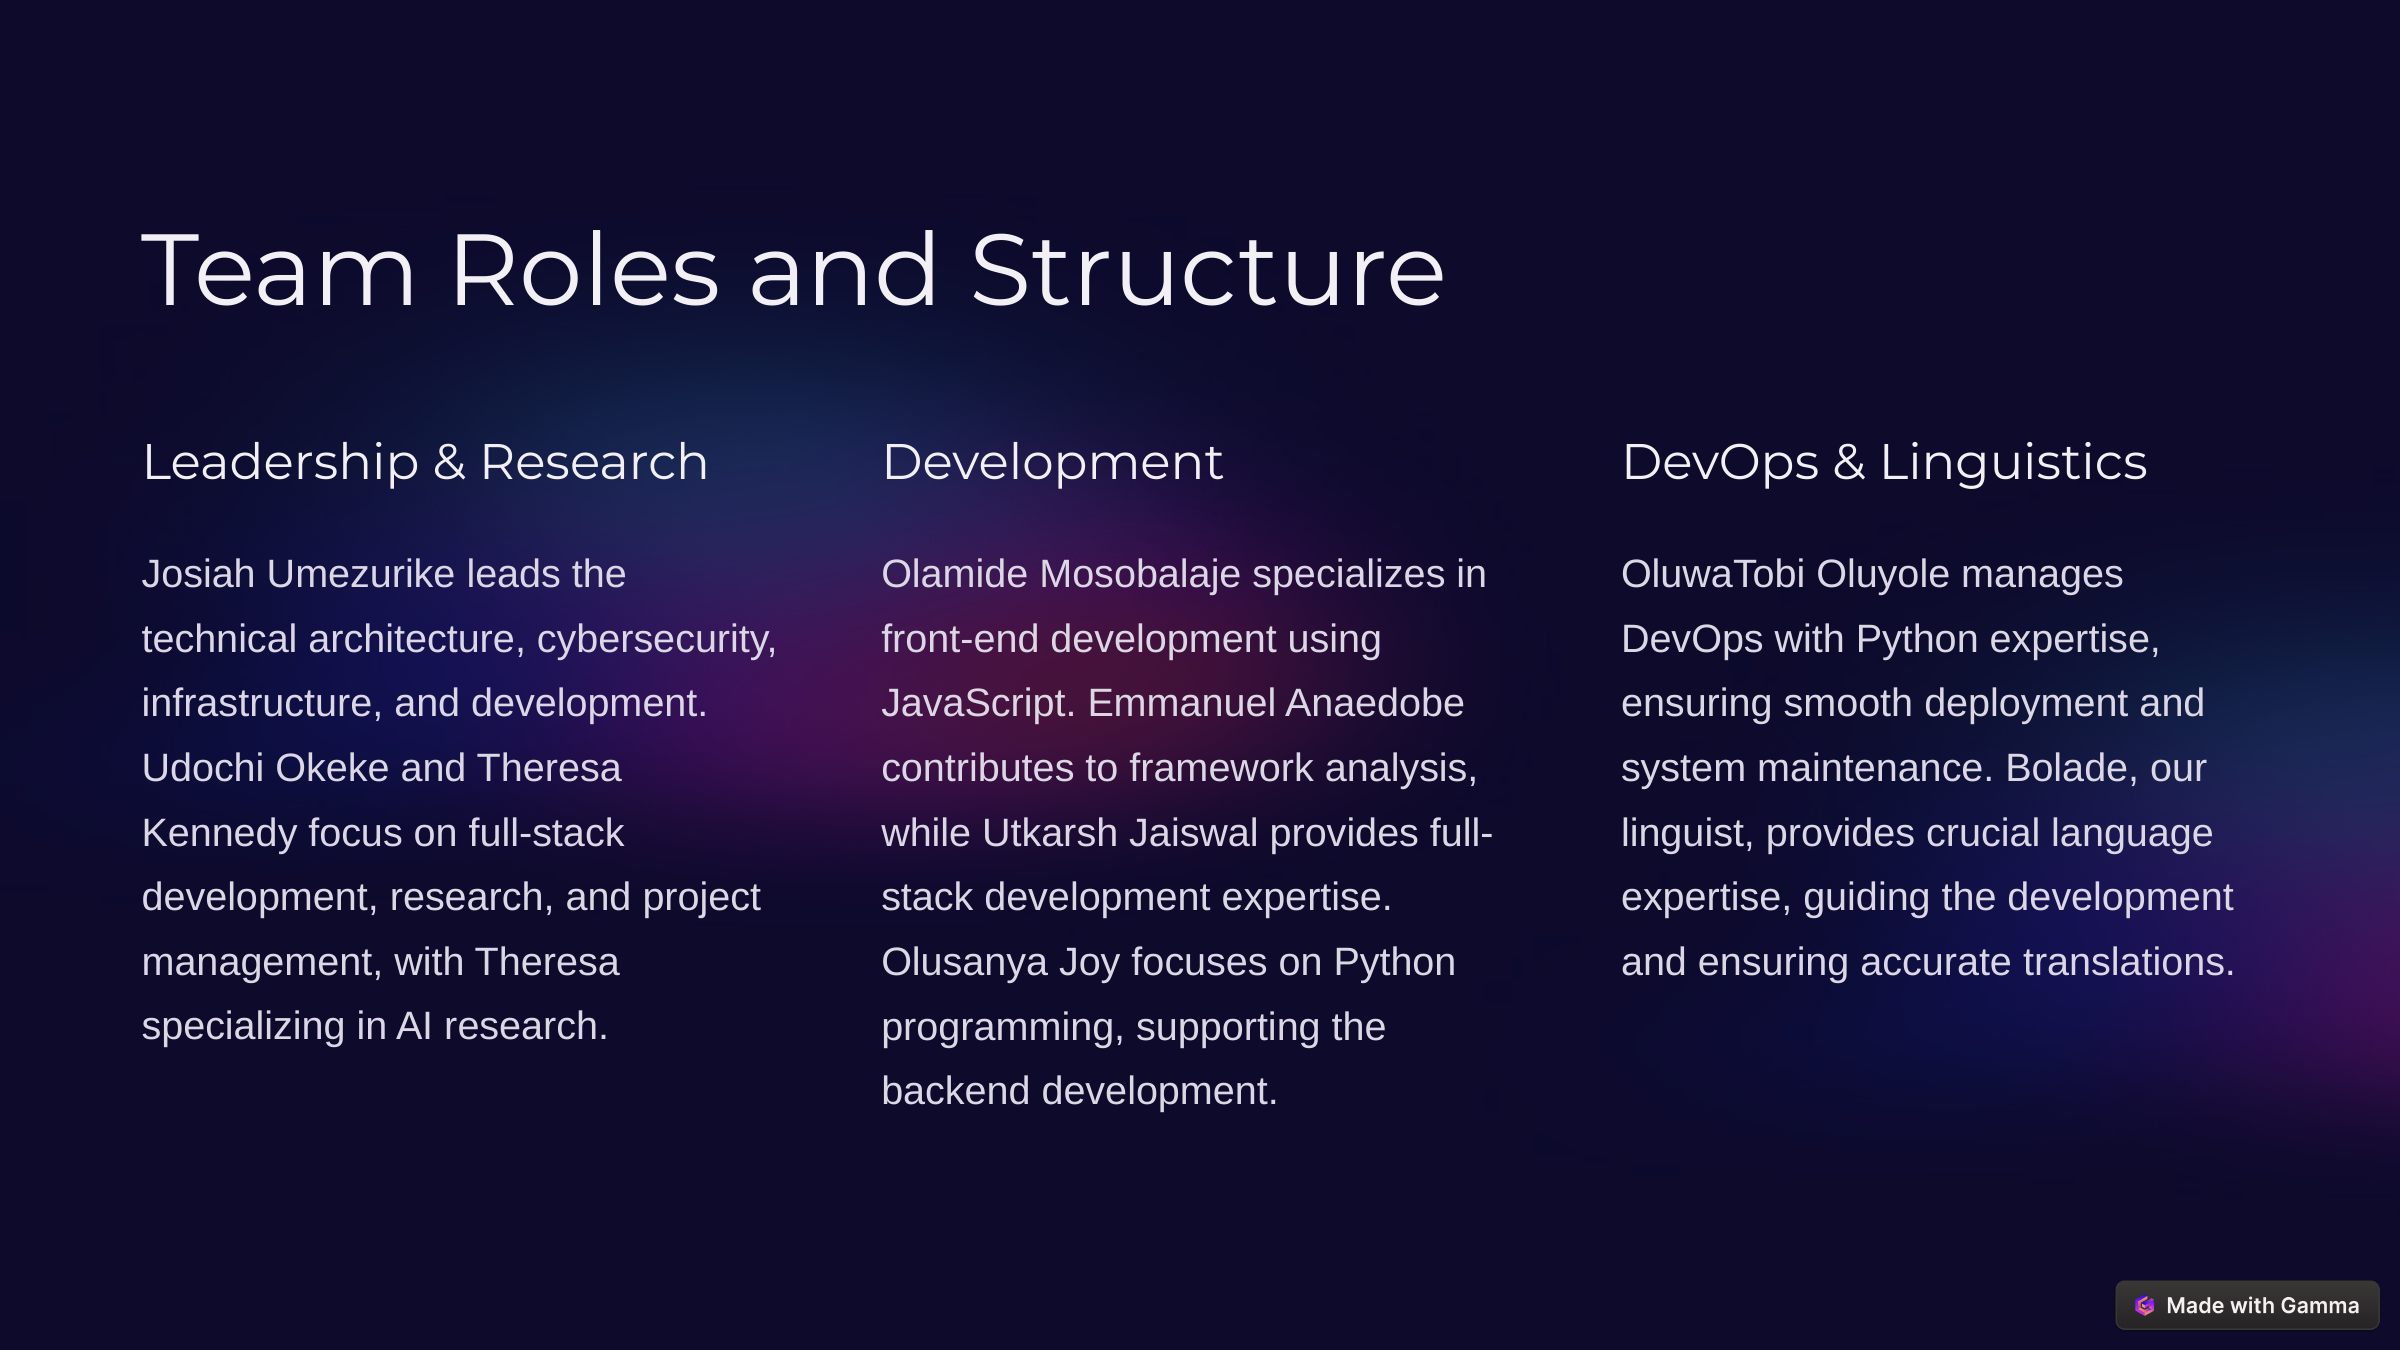

Team Roles and Structure
Leadership & Research
Development
DevOps & Linguistics
Josiah Umezurike leads the technical architecture, cybersecurity, infrastructure, and development. Udochi Okeke and Theresa Kennedy focus on full-stack development, research, and project management, with Theresa specializing in AI research.
Olamide Mosobalaje specializes in front-end development using JavaScript. Emmanuel Anaedobe contributes to framework analysis, while Utkarsh Jaiswal provides full-stack development expertise. Olusanya Joy focuses on Python programming, supporting the backend development.
OluwaTobi Oluyole manages DevOps with Python expertise, ensuring smooth deployment and system maintenance. Bolade, our linguist, provides crucial language expertise, guiding the development and ensuring accurate translations.